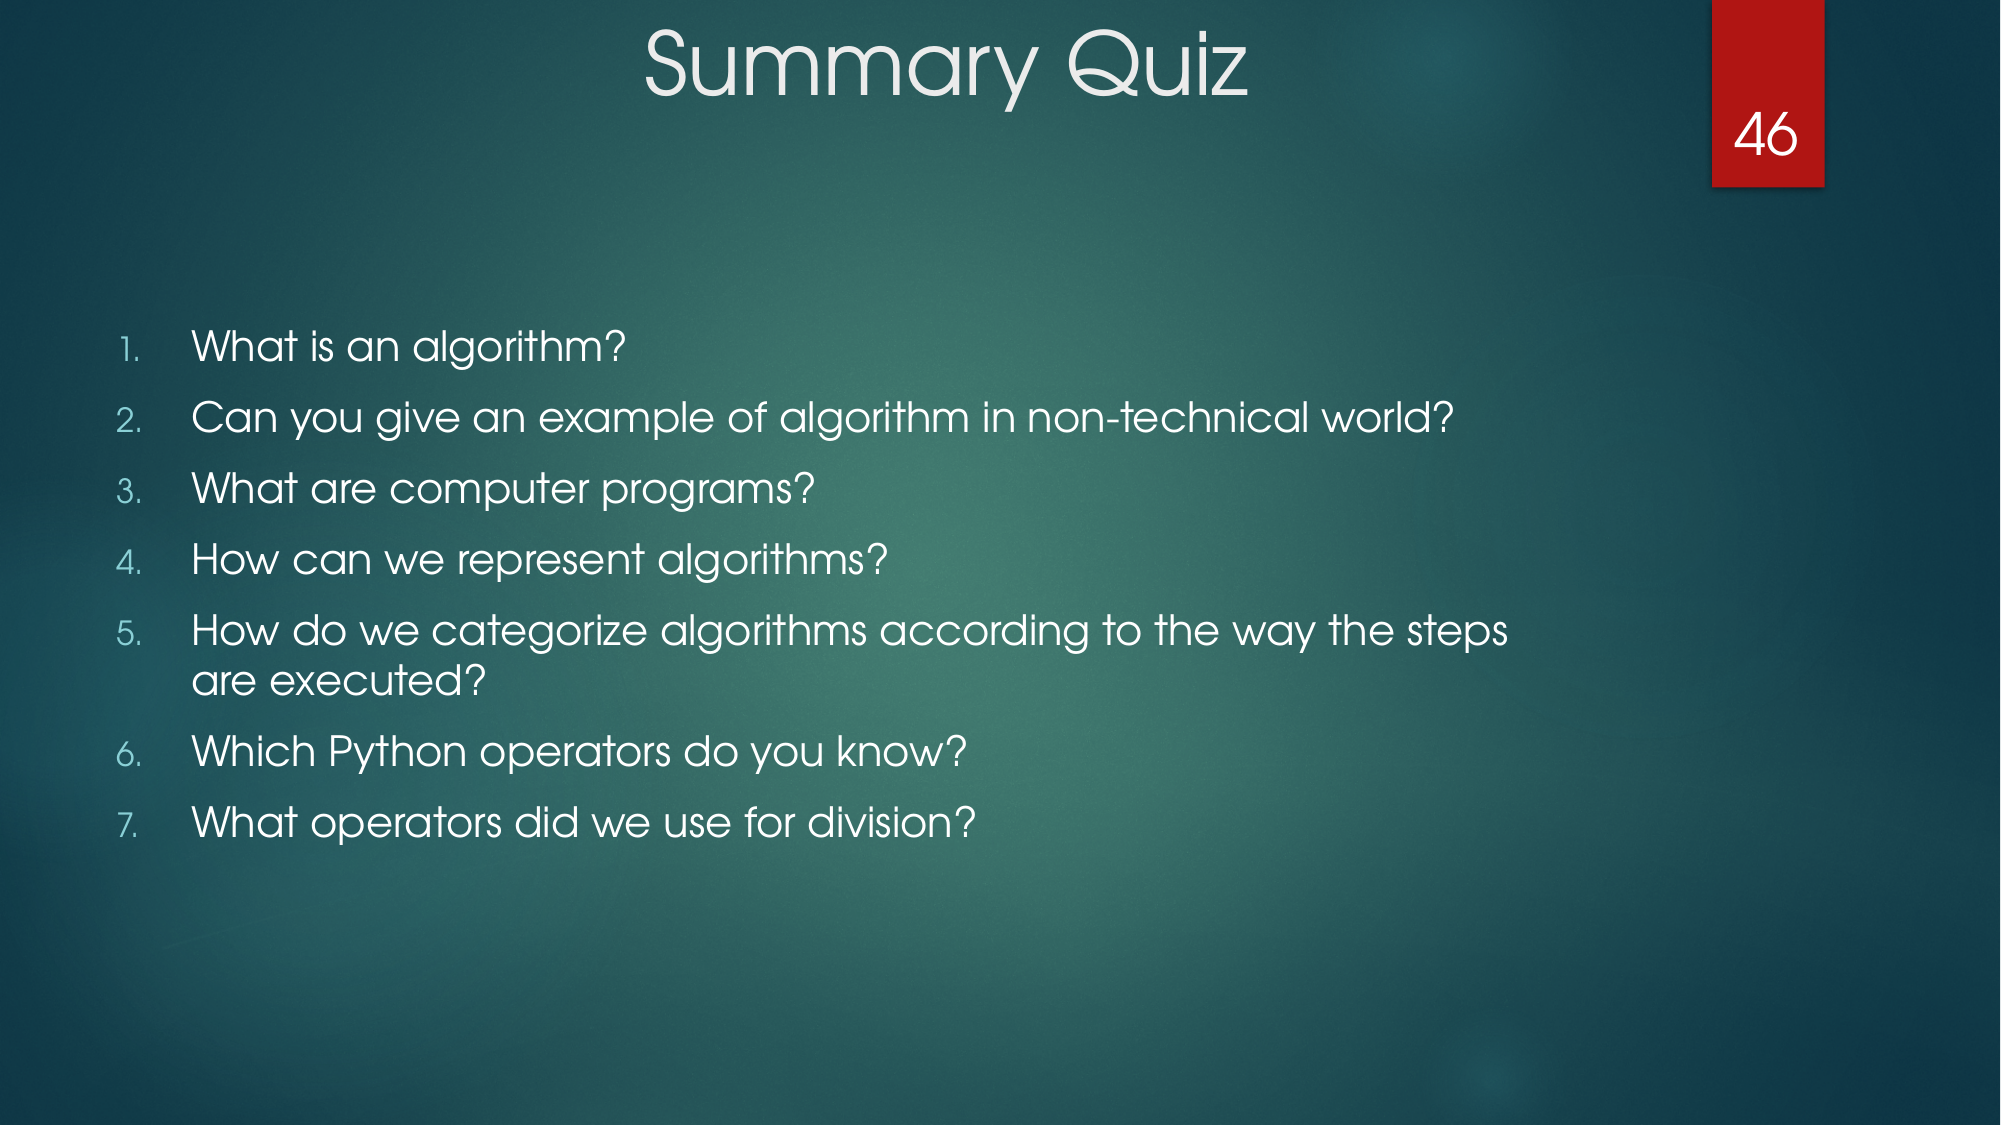

# Summary Quiz
46
What is an algorithm?
Can you give an example of algorithm in non-technical world?
What are computer programs?
How can we represent algorithms?
How do we categorize algorithms according to the way the steps are executed?
Which Python operators do you know?
What operators did we use for division?